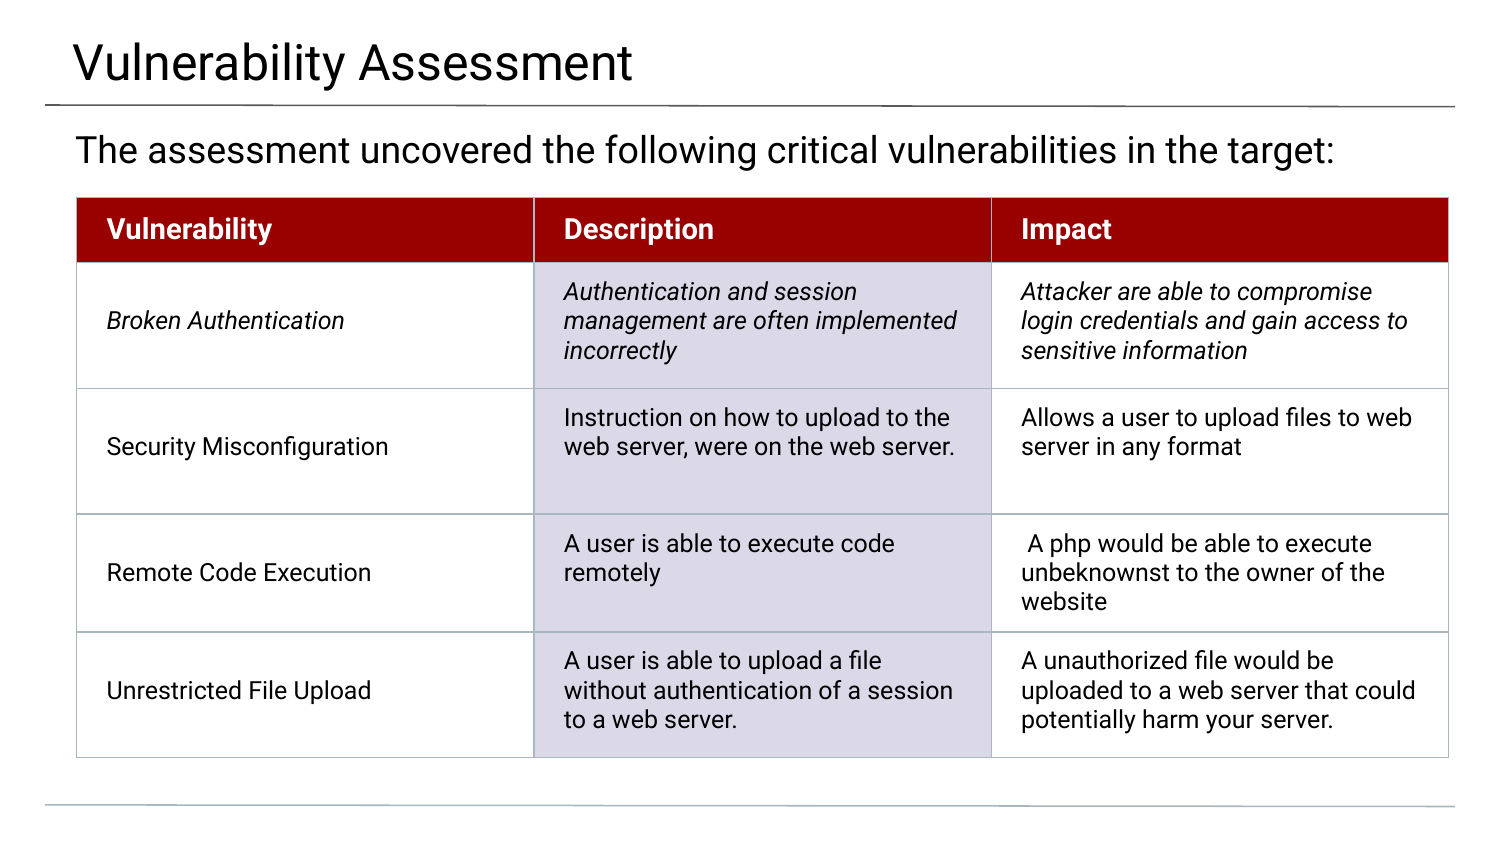

# Vulnerability Assessment
The assessment uncovered the following critical vulnerabilities in the target:
| Vulnerability | Description | Impact |
| --- | --- | --- |
| Broken Authentication | Authentication and session management are often implemented incorrectly | Attacker are able to compromise login credentials and gain access to sensitive information |
| Security Misconfiguration | Instruction on how to upload to the web server, were on the web server. | Allows a user to upload files to web server in any format |
| Remote Code Execution | A user is able to execute code remotely | A php would be able to execute unbeknownst to the owner of the website |
| Unrestricted File Upload | A user is able to upload a file without authentication of a session to a web server. | A unauthorized file would be uploaded to a web server that could potentially harm your server. |